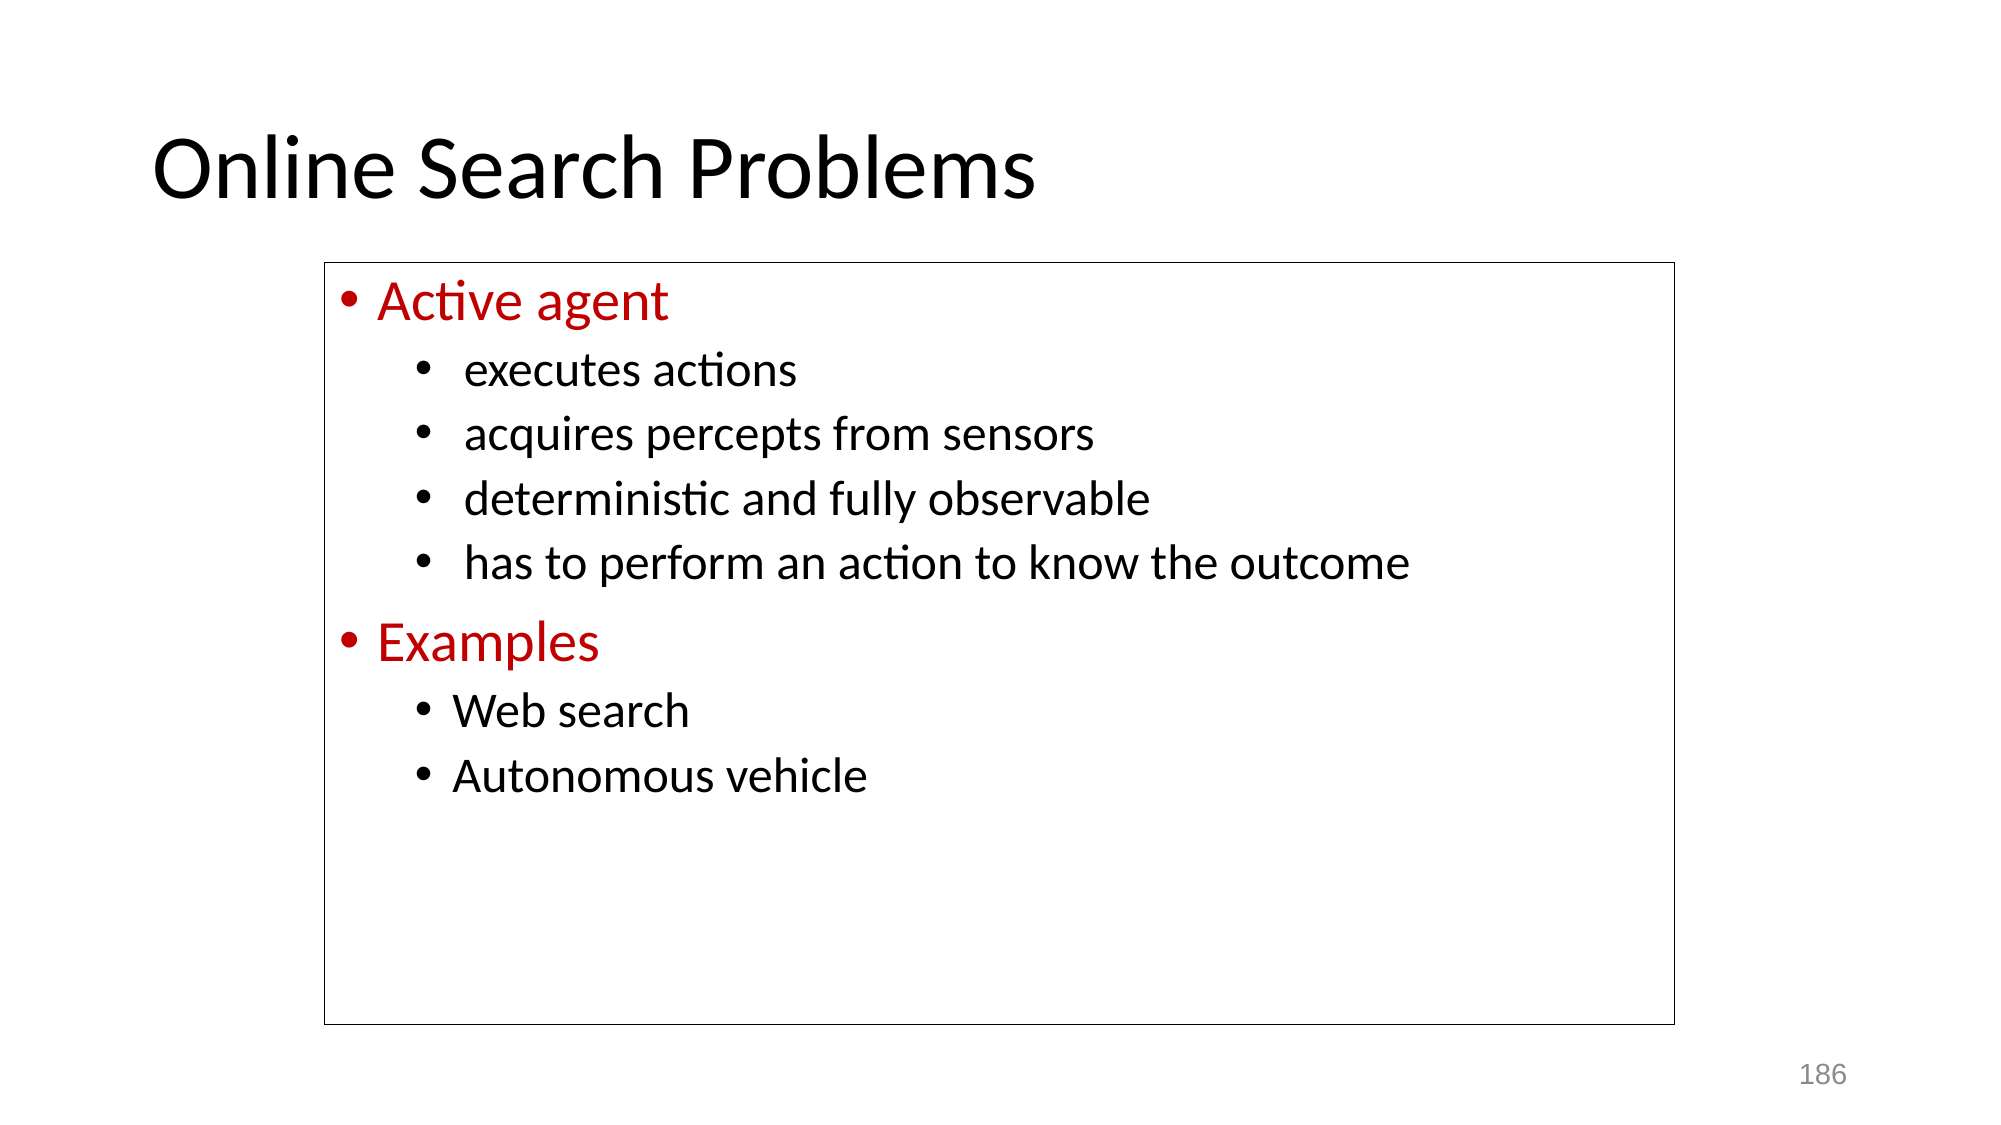

# Online Search Problems
Active agent
 executes actions
 acquires percepts from sensors
 deterministic and fully observable
 has to perform an action to know the outcome
Examples
Web search
Autonomous vehicle
186